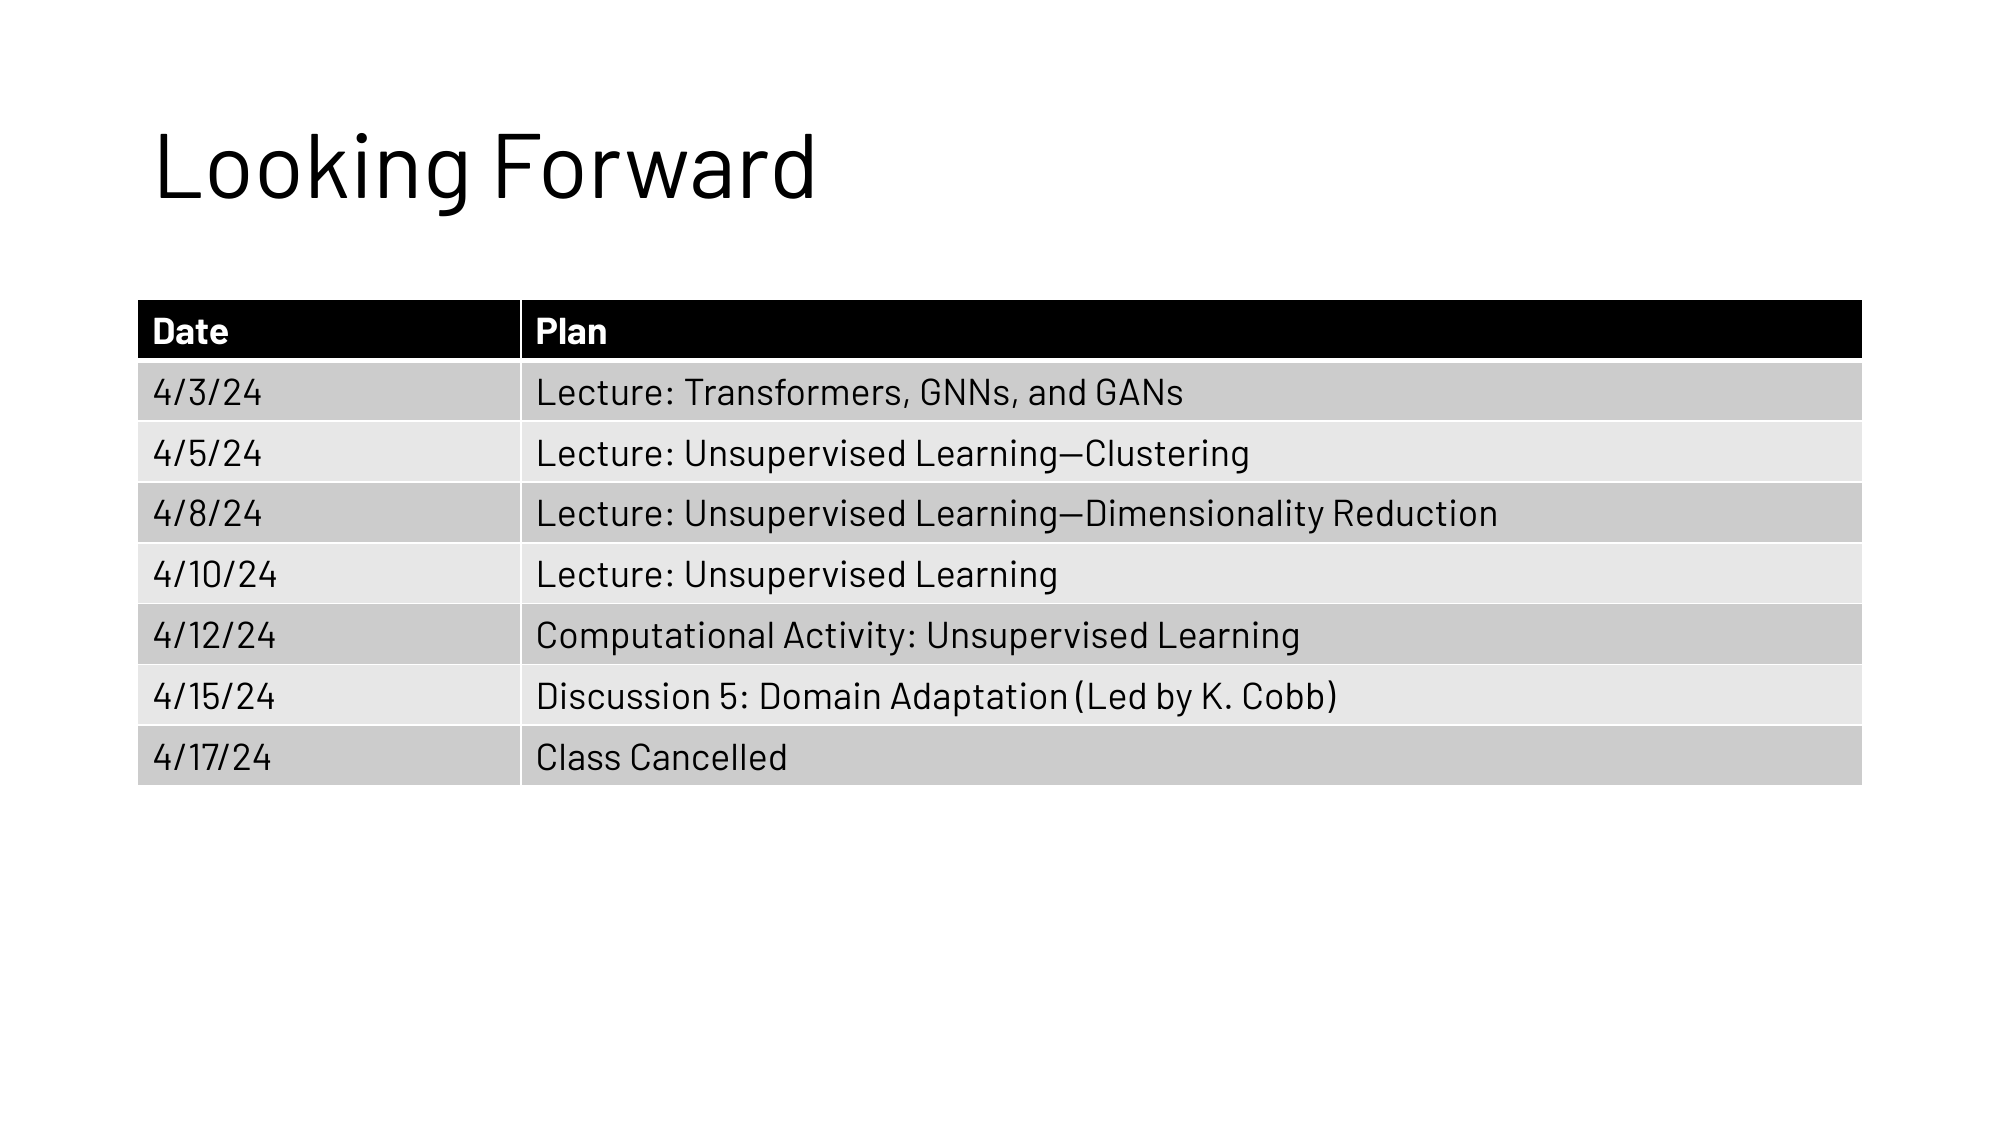

# Looking Forward
| Date | Plan |
| --- | --- |
| 4/3/24 | Lecture: Transformers, GNNs, and GANs |
| 4/5/24 | Lecture: Unsupervised Learning—Clustering |
| 4/8/24 | Lecture: Unsupervised Learning—Dimensionality Reduction |
| 4/10/24 | Lecture: Unsupervised Learning |
| 4/12/24 | Computational Activity: Unsupervised Learning |
| 4/15/24 | Discussion 5: Domain Adaptation (Led by K. Cobb) |
| 4/17/24 | Class Cancelled |